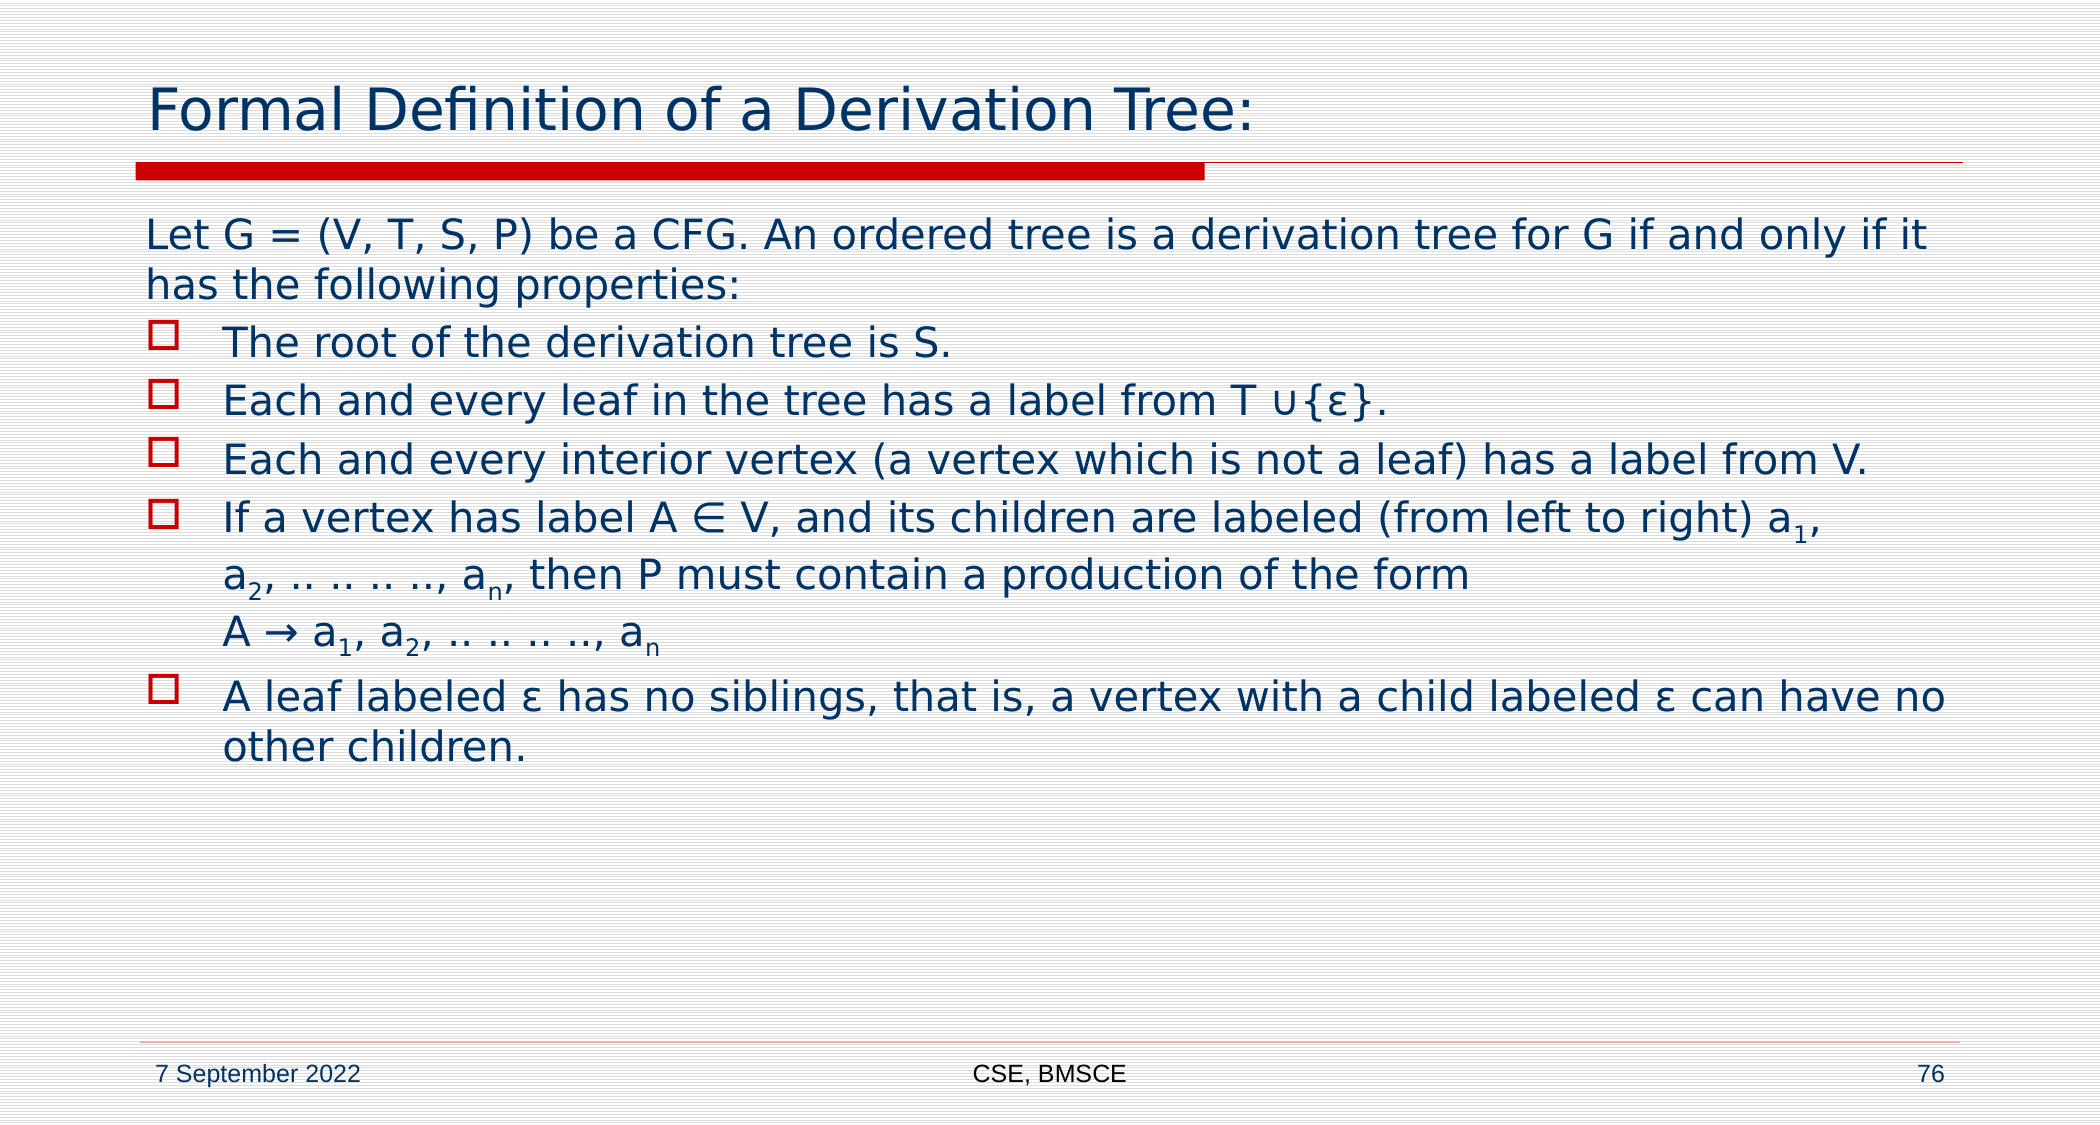

# Formal Definition of a Derivation Tree:
Let G = (V, T, S, P) be a CFG. An ordered tree is a derivation tree for G if and only if it has the following properties:
The root of the derivation tree is S.
Each and every leaf in the tree has a label from T ∪{ε}.
Each and every interior vertex (a vertex which is not a leaf) has a label from V.
If a vertex has label A ∈ V, and its children are labeled (from left to right) a1, a2, .. .. .. .., an, then P must contain a production of the form
A → a1, a2, .. .. .. .., an
A leaf labeled ε has no siblings, that is, a vertex with a child labeled ε can have no other children.

CSE, BMSCE
76
7 September 2022